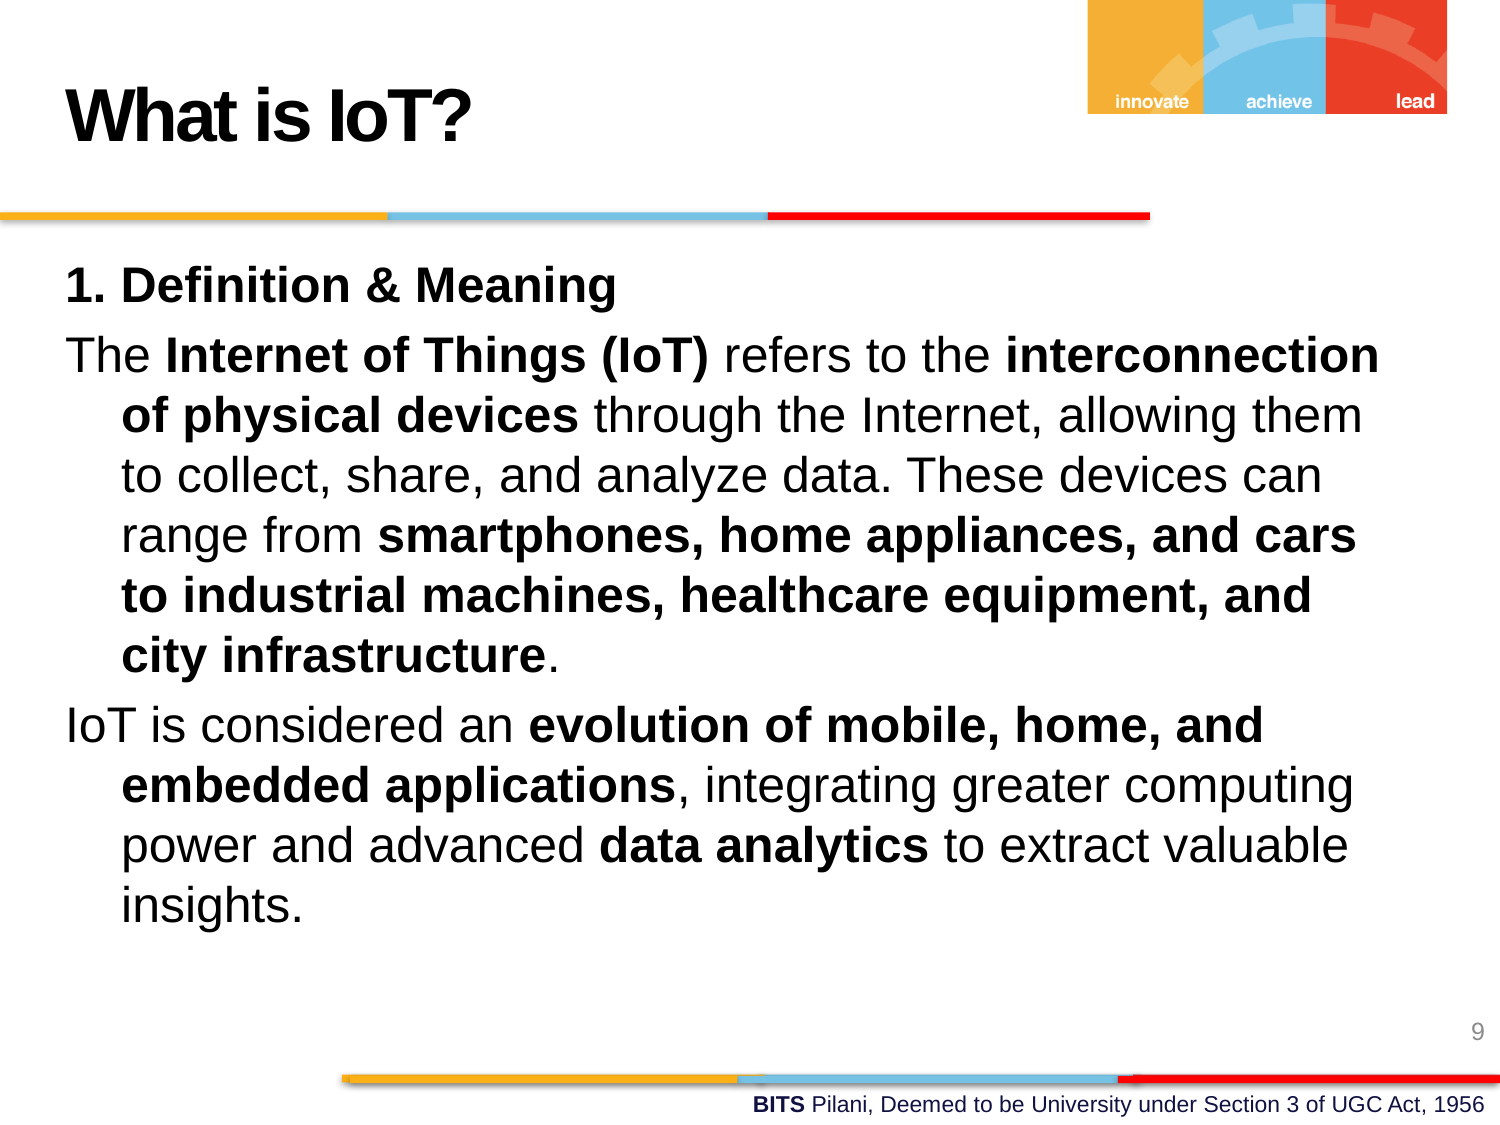

What is IoT?
1. Definition & Meaning
The Internet of Things (IoT) refers to the interconnection of physical devices through the Internet, allowing them to collect, share, and analyze data. These devices can range from smartphones, home appliances, and cars to industrial machines, healthcare equipment, and city infrastructure.
IoT is considered an evolution of mobile, home, and embedded applications, integrating greater computing power and advanced data analytics to extract valuable insights.

9